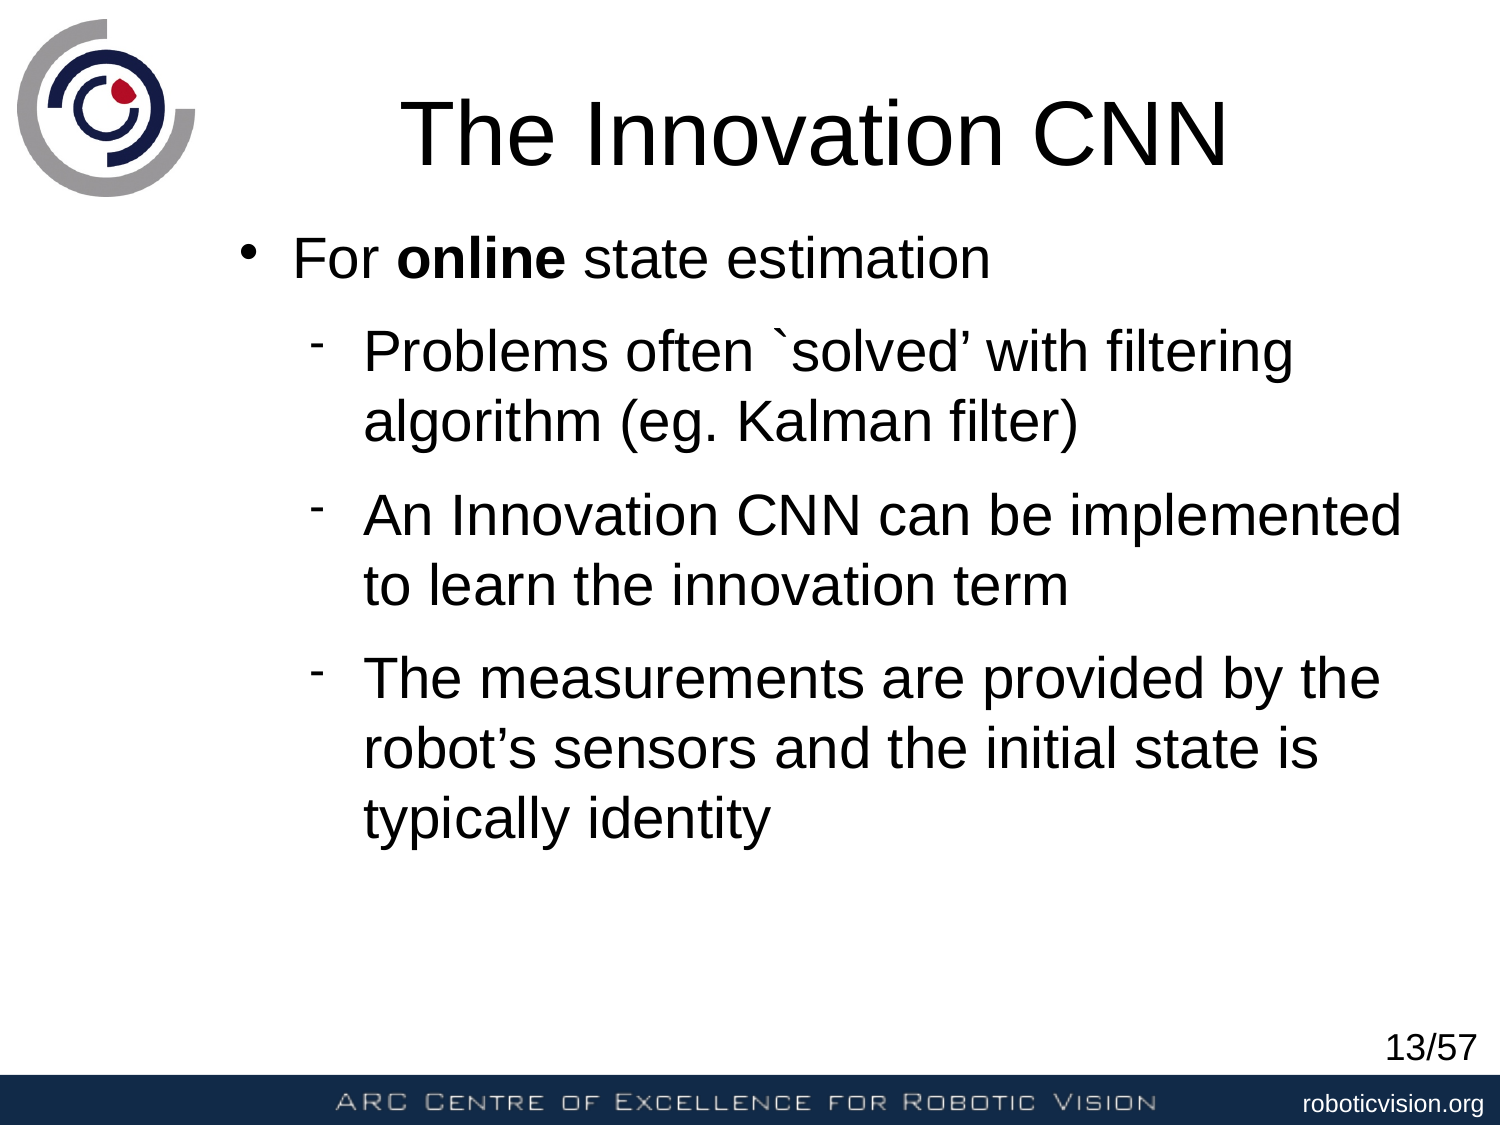

The Innovation CNN
For online state estimation
Problems often `solved’ with filtering algorithm (eg. Kalman filter)
An Innovation CNN can be implemented to learn the innovation term
The measurements are provided by the robot’s sensors and the initial state is typically identity

13/57